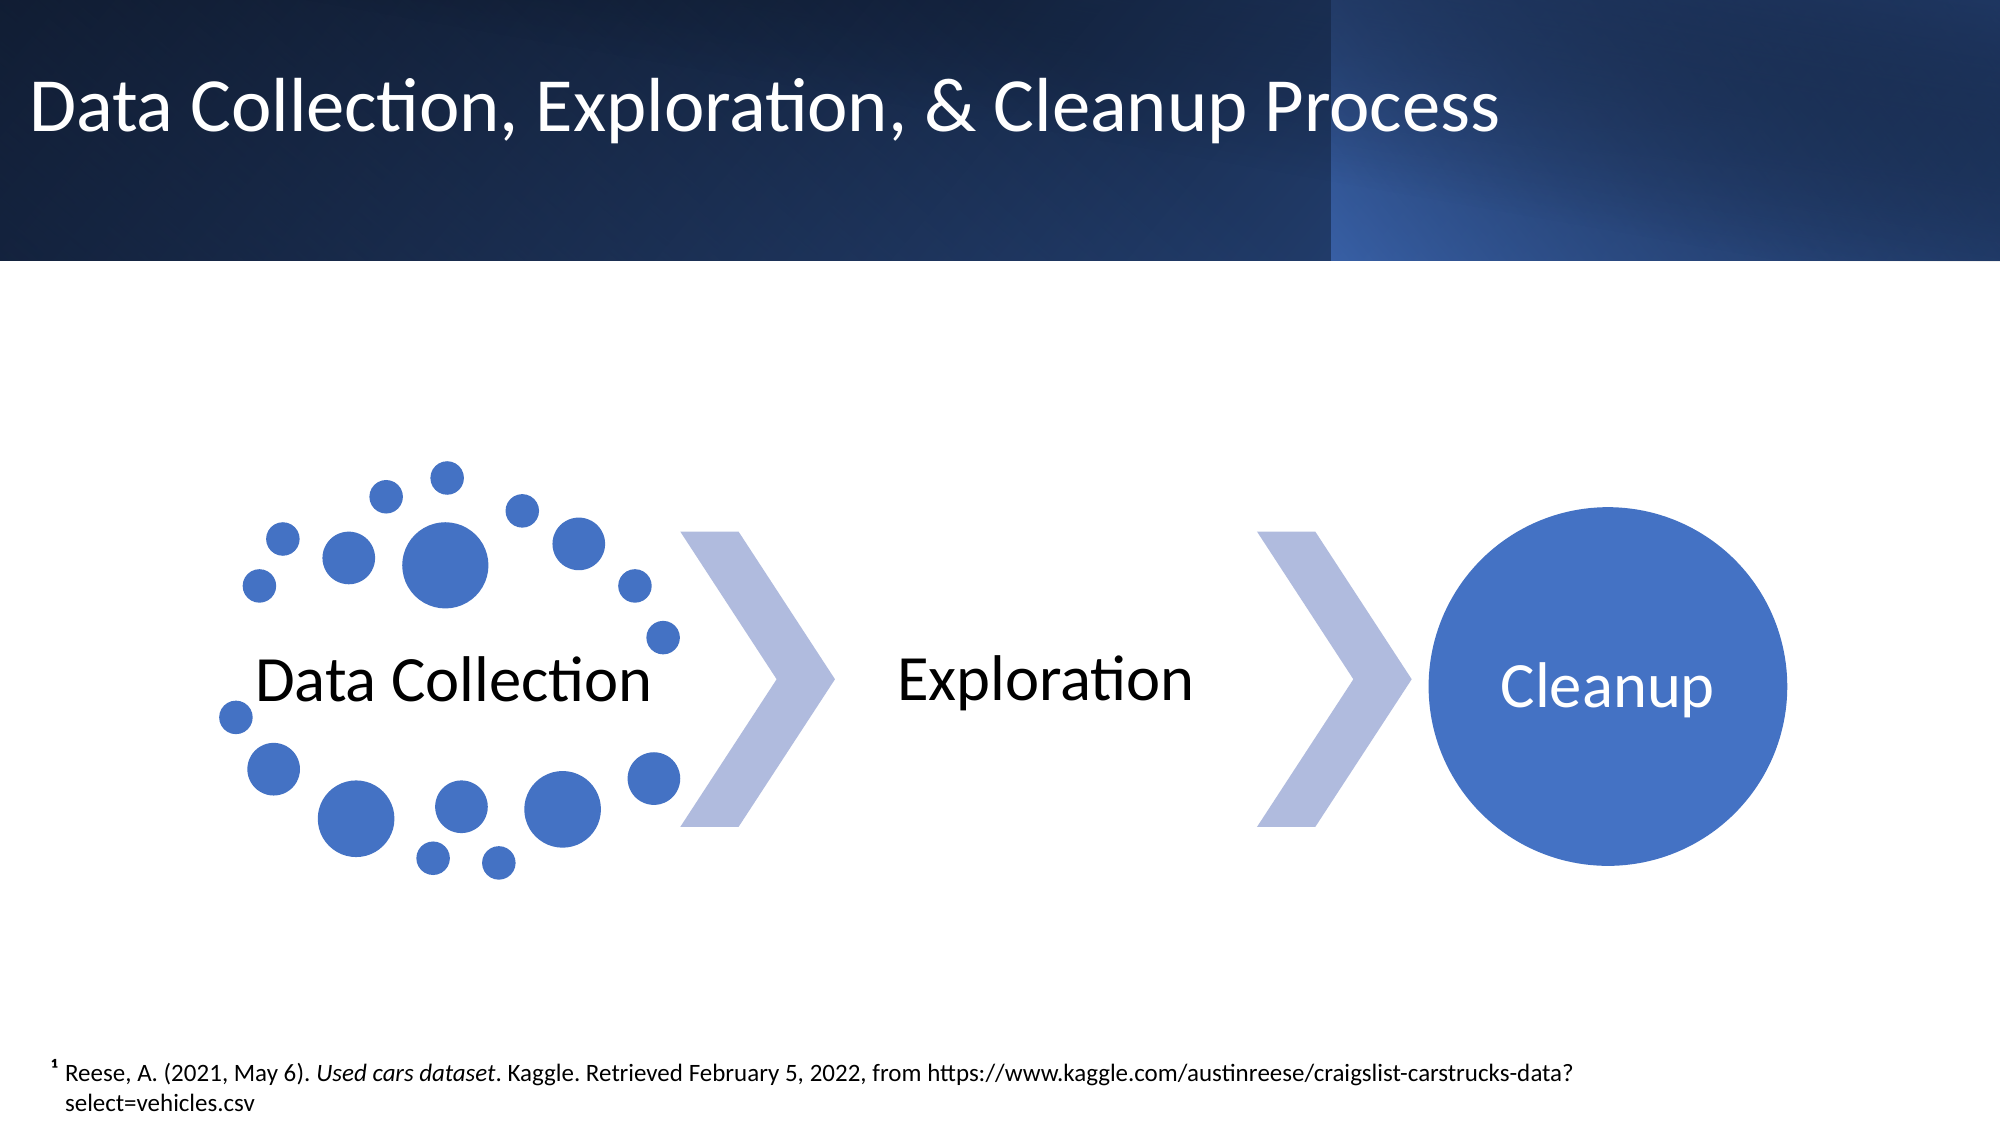

# Data Collection, Exploration, & Cleanup Process
Data Collection
Exploration
Cleanup
₁
Reese, A. (2021, May 6). Used cars dataset. Kaggle. Retrieved February 5, 2022, from https://www.kaggle.com/austinreese/craigslist-carstrucks-data?select=vehicles.csv
6